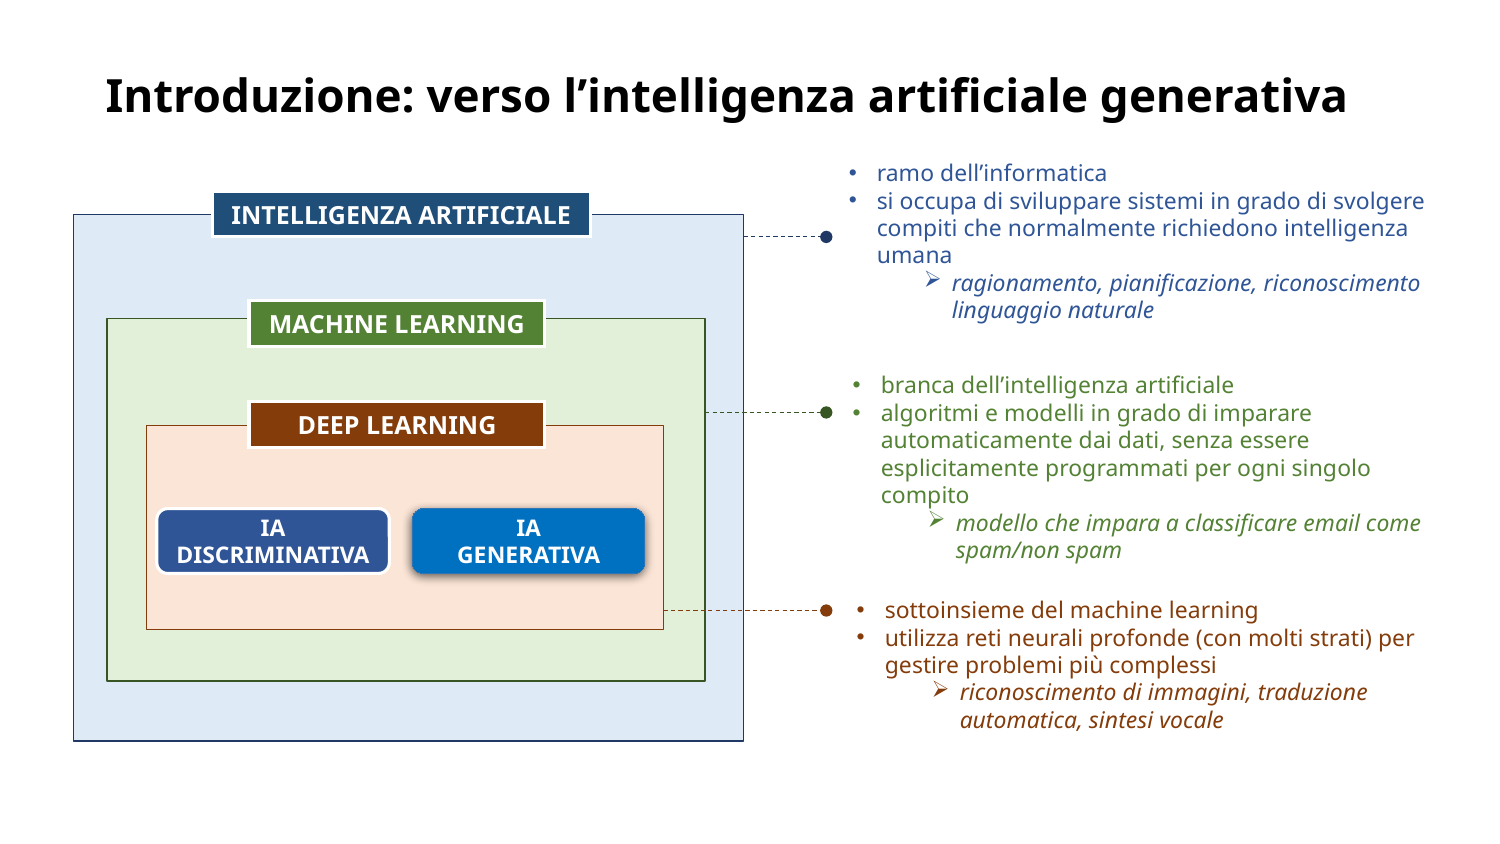

Introduzione: verso l’intelligenza artificiale generativa
ramo dell’informatica
si occupa di sviluppare sistemi in grado di svolgere compiti che normalmente richiedono intelligenza umana
ragionamento, pianificazione, riconoscimento linguaggio naturale
INTELLIGENZA ARTIFICIALE

MACHINE LEARNING

branca dell’intelligenza artificiale
algoritmi e modelli in grado di imparare automaticamente dai dati, senza essere esplicitamente programmati per ogni singolo compito
modello che impara a classificare email come spam/non spam
DEEP LEARNING

IA
GENERATIVA
IA DISCRIMINATIVA
sottoinsieme del machine learning
utilizza reti neurali profonde (con molti strati) per gestire problemi più complessi
riconoscimento di immagini, traduzione automatica, sintesi vocale